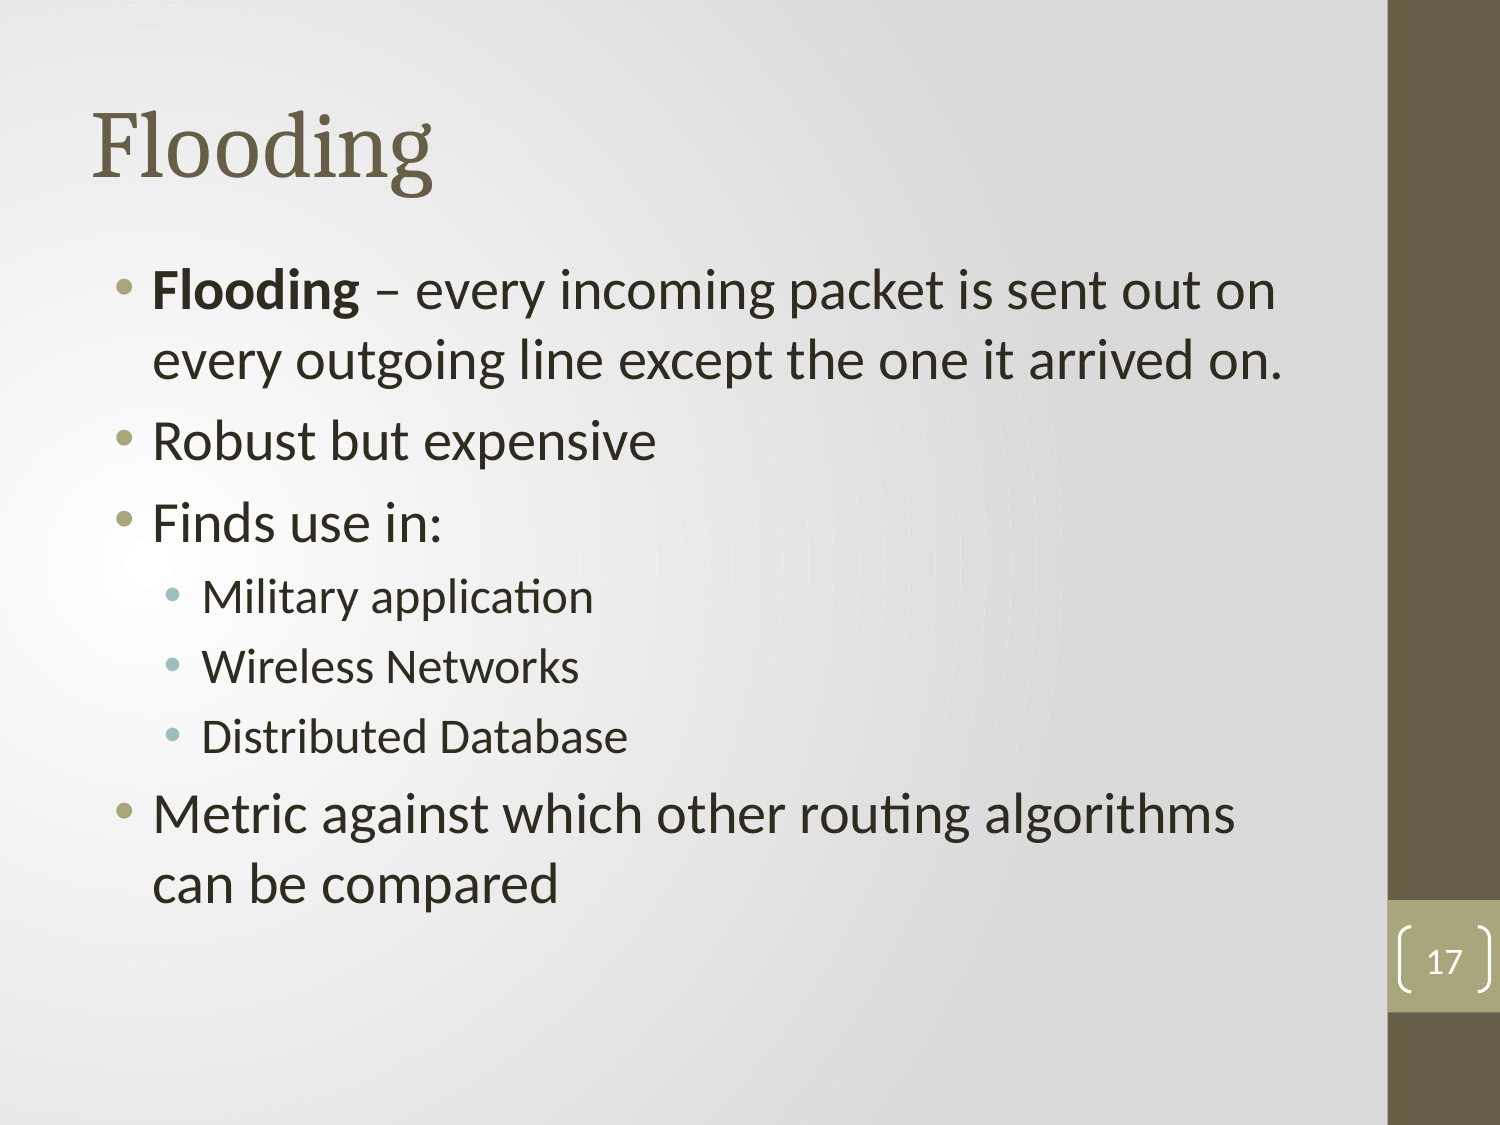

# Flooding
Flooding – every incoming packet is sent out on every outgoing line except the one it arrived on.
Robust but expensive
Finds use in:
Military application
Wireless Networks
Distributed Database
Metric against which other routing algorithms can be compared

17